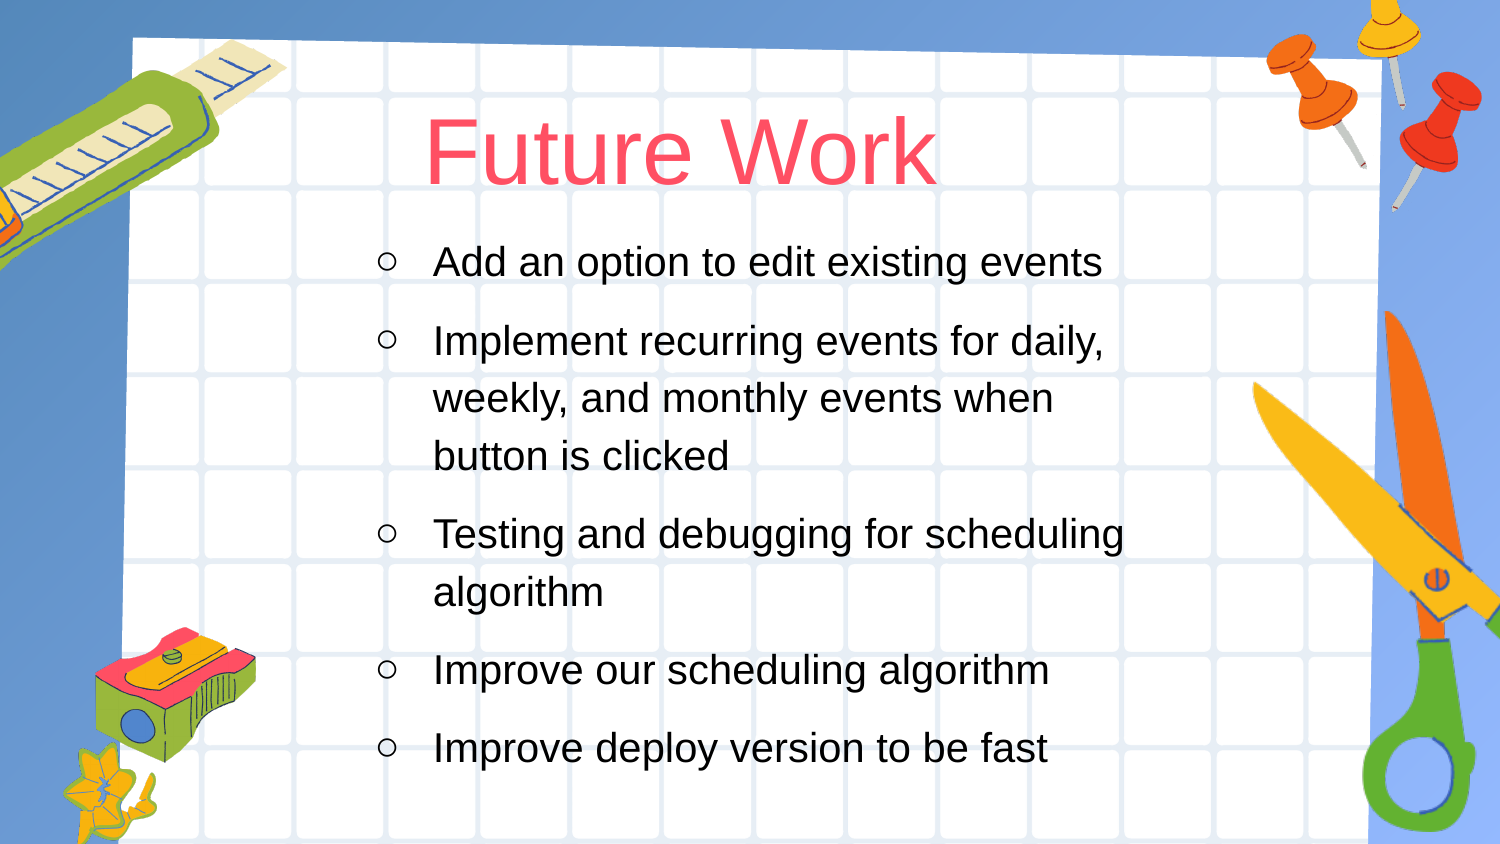

Future Work
Add an option to edit existing events
Implement recurring events for daily, weekly, and monthly events when button is clicked
Testing and debugging for scheduling algorithm
Improve our scheduling algorithm
Improve deploy version to be fast